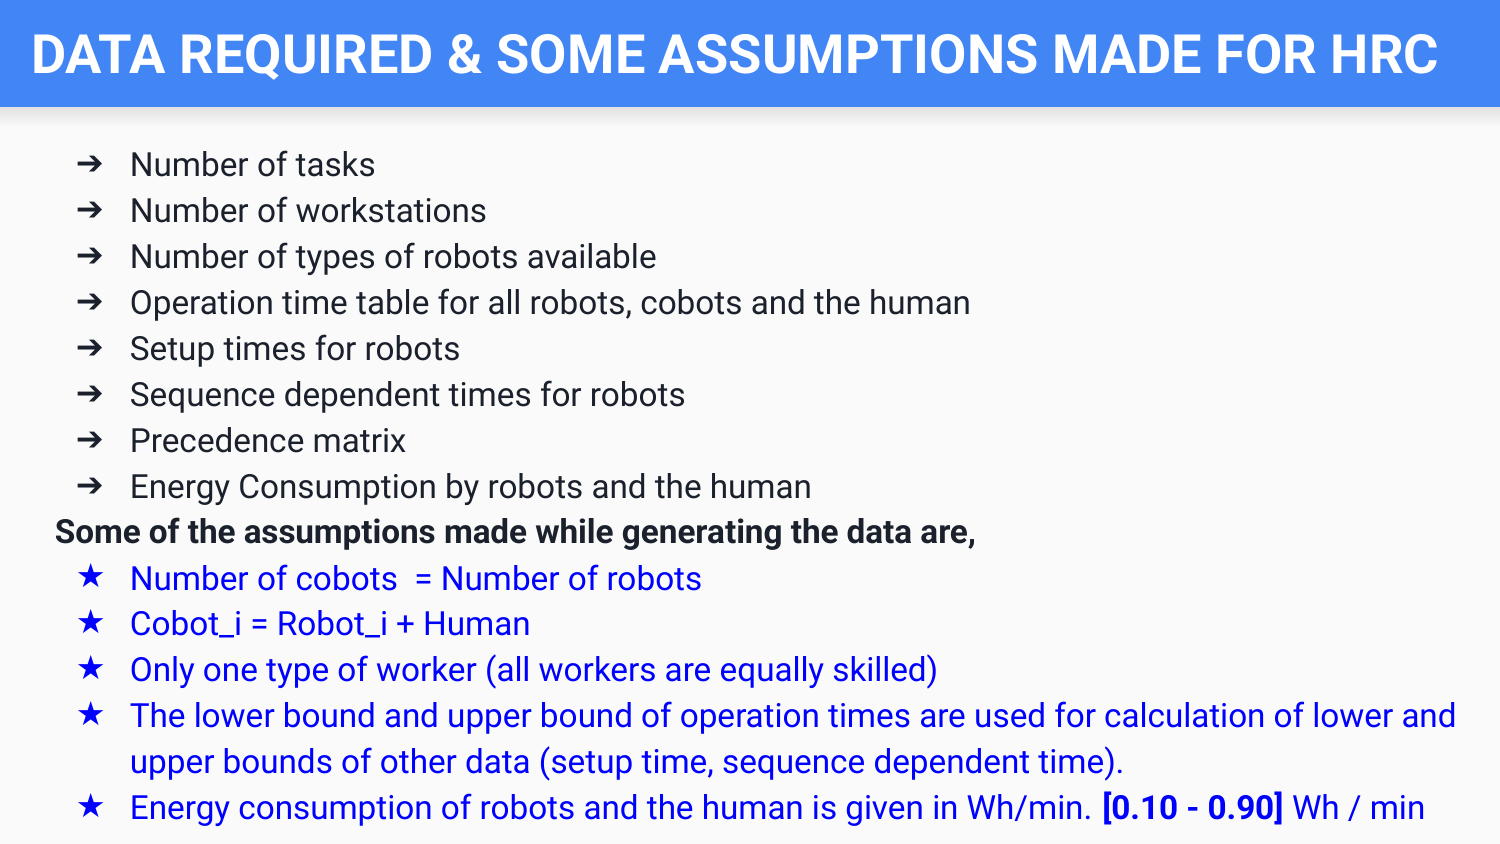

# DATA REQUIRED & SOME ASSUMPTIONS MADE FOR HRC
Number of tasks
Number of workstations
Number of types of robots available
Operation time table for all robots, cobots and the human
Setup times for robots
Sequence dependent times for robots
Precedence matrix
Energy Consumption by robots and the human
Some of the assumptions made while generating the data are,
Number of cobots  = Number of robots
Cobot_i = Robot_i + Human
Only one type of worker (all workers are equally skilled)
The lower bound and upper bound of operation times are used for calculation of lower and upper bounds of other data (setup time, sequence dependent time).
Energy consumption of robots and the human is given in Wh/min. [0.10 - 0.90] Wh / min